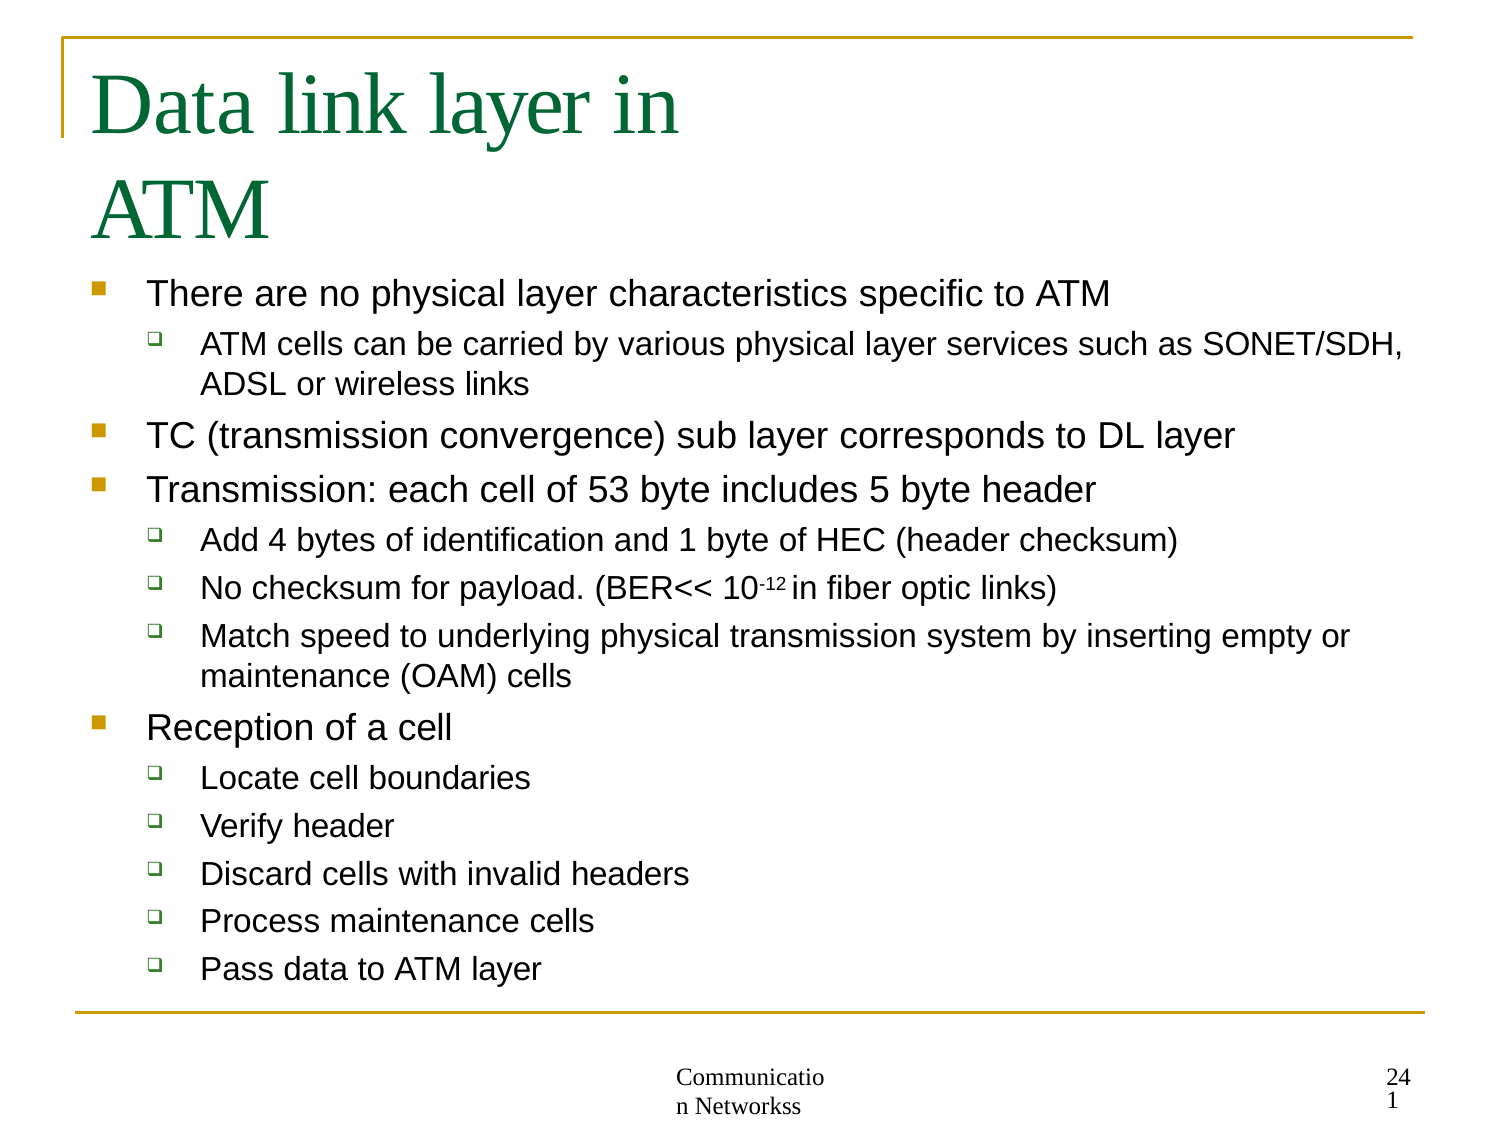

# Data link layer in ATM
There are no physical layer characteristics specific to ATM
ATM cells can be carried by various physical layer services such as SONET/SDH, ADSL or wireless links
TC (transmission convergence) sub layer corresponds to DL layer
Transmission: each cell of 53 byte includes 5 byte header
Add 4 bytes of identification and 1 byte of HEC (header checksum)
No checksum for payload. (BER<< 10-12 in fiber optic links)
Match speed to underlying physical transmission system by inserting empty or
maintenance (OAM) cells
Reception of a cell
Locate cell boundaries
Verify header
Discard cells with invalid headers
Process maintenance cells
Pass data to ATM layer
241
Communication Networkss